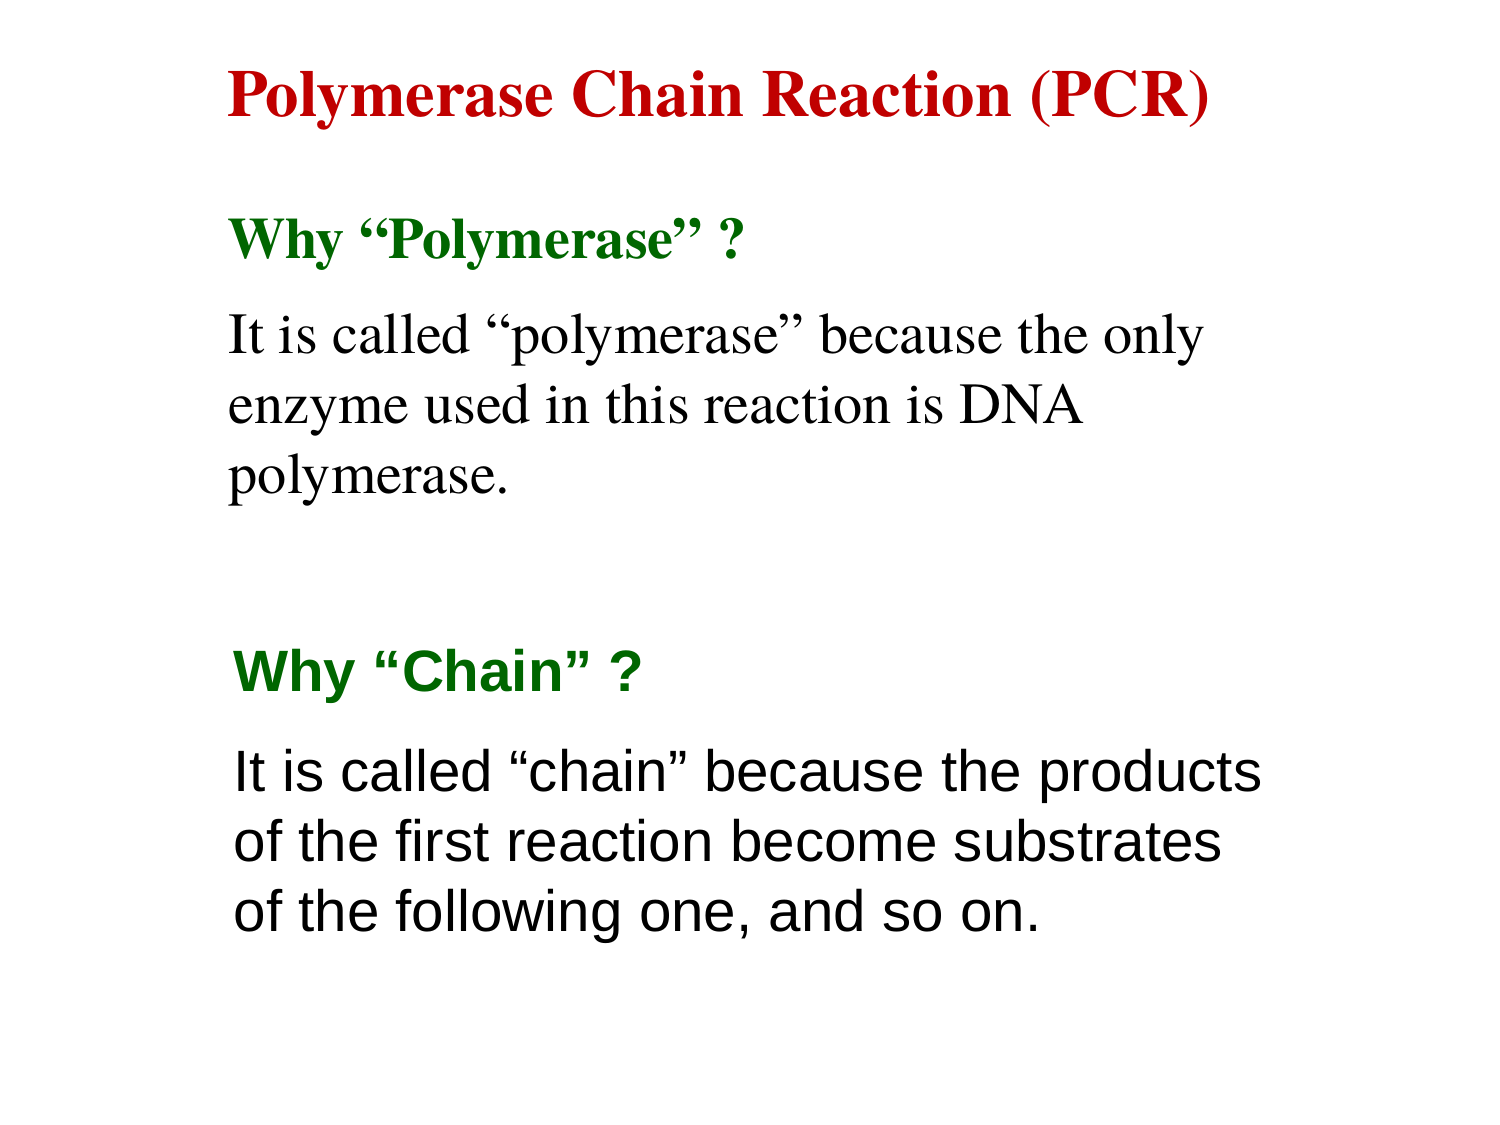

# Polymerase Chain Reaction (PCR) Why “Polymerase” ?
It is called “polymerase” because the only enzyme used in this reaction is DNA polymerase.
Why “Chain” ?

It is called “chain” because the products of the first reaction become substrates of the following one, and so on.